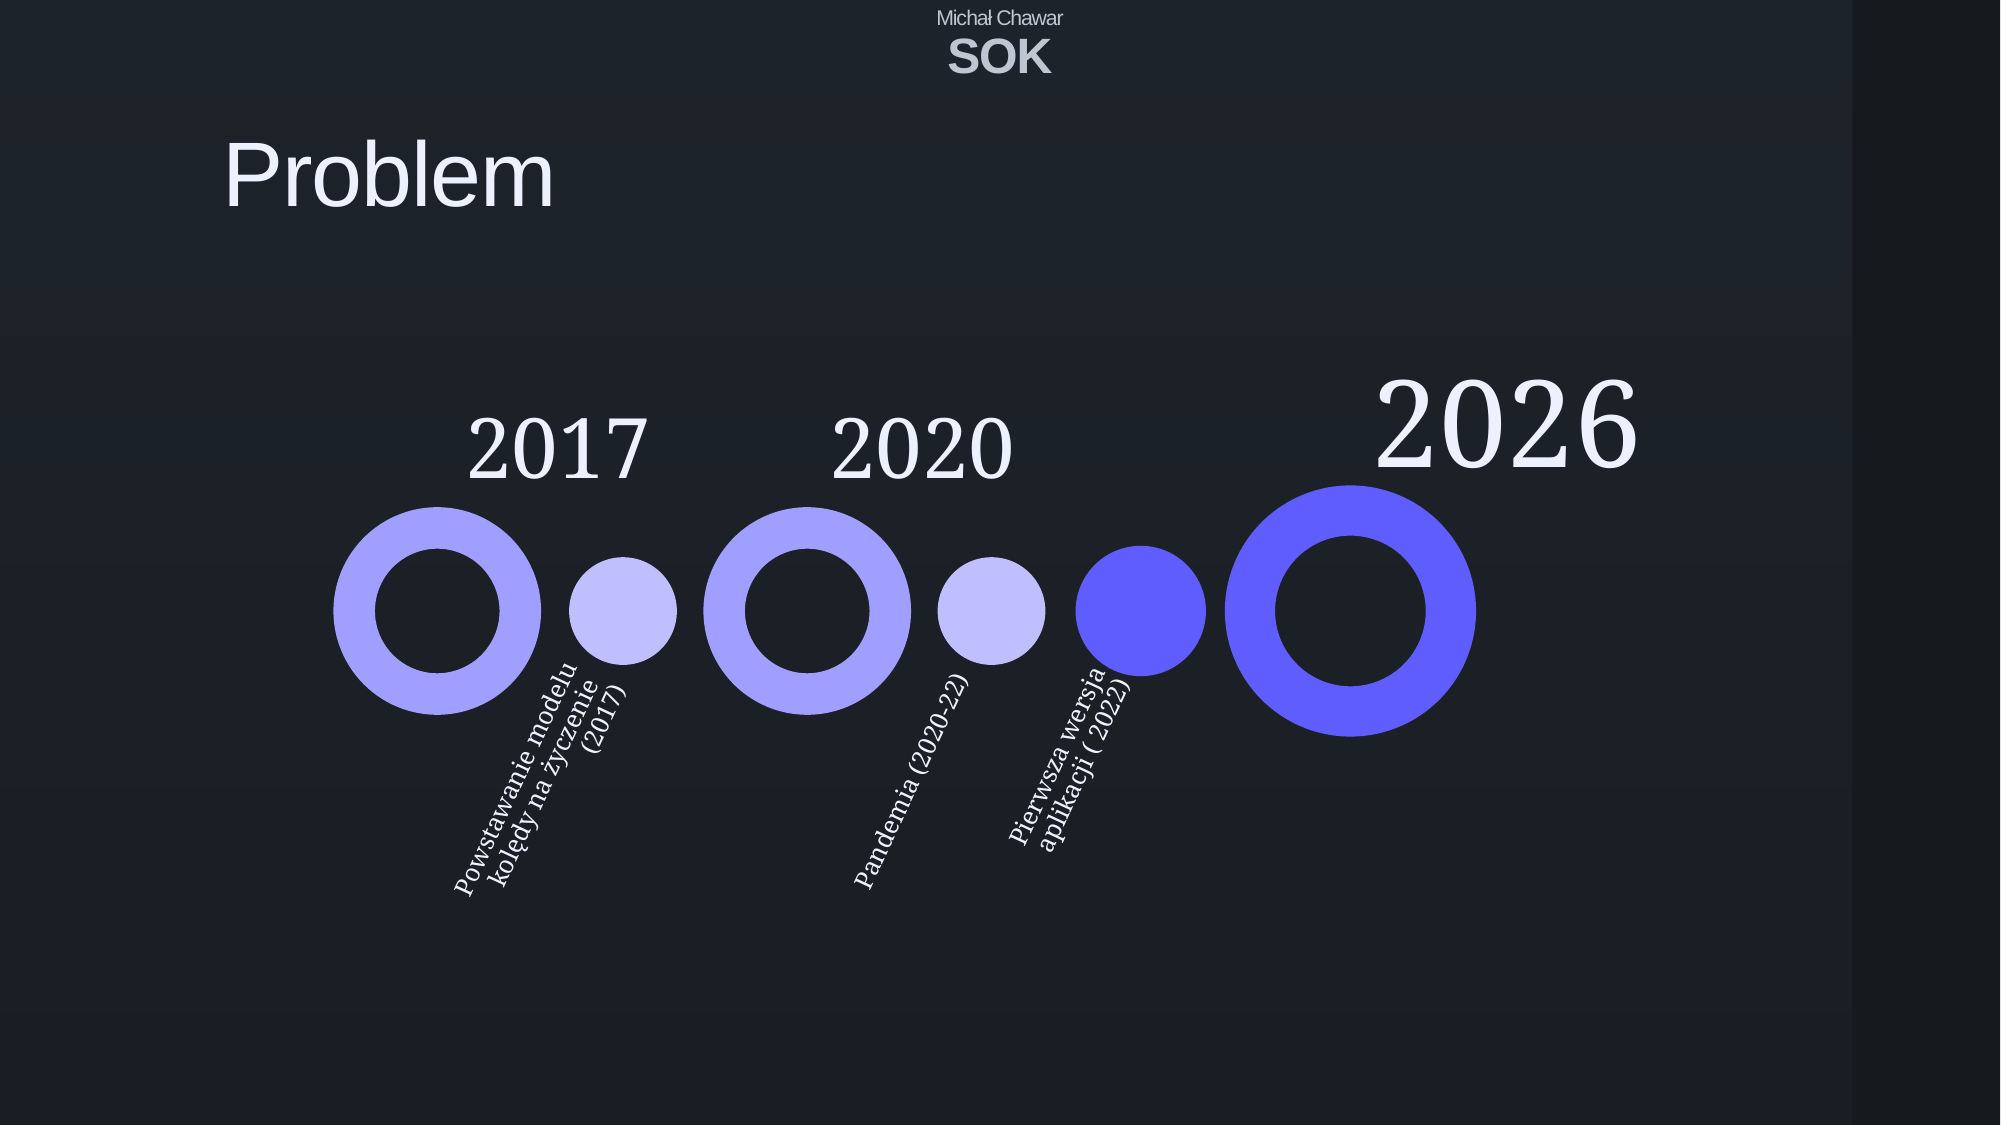

Michał Chawar
SOK
# Problem
2017
Powstawanie modelu kolędy na życzenie
(2017)
2020
Pandemia (2020-22)
Pierwsza wersja aplikacji ( 2022)
2026